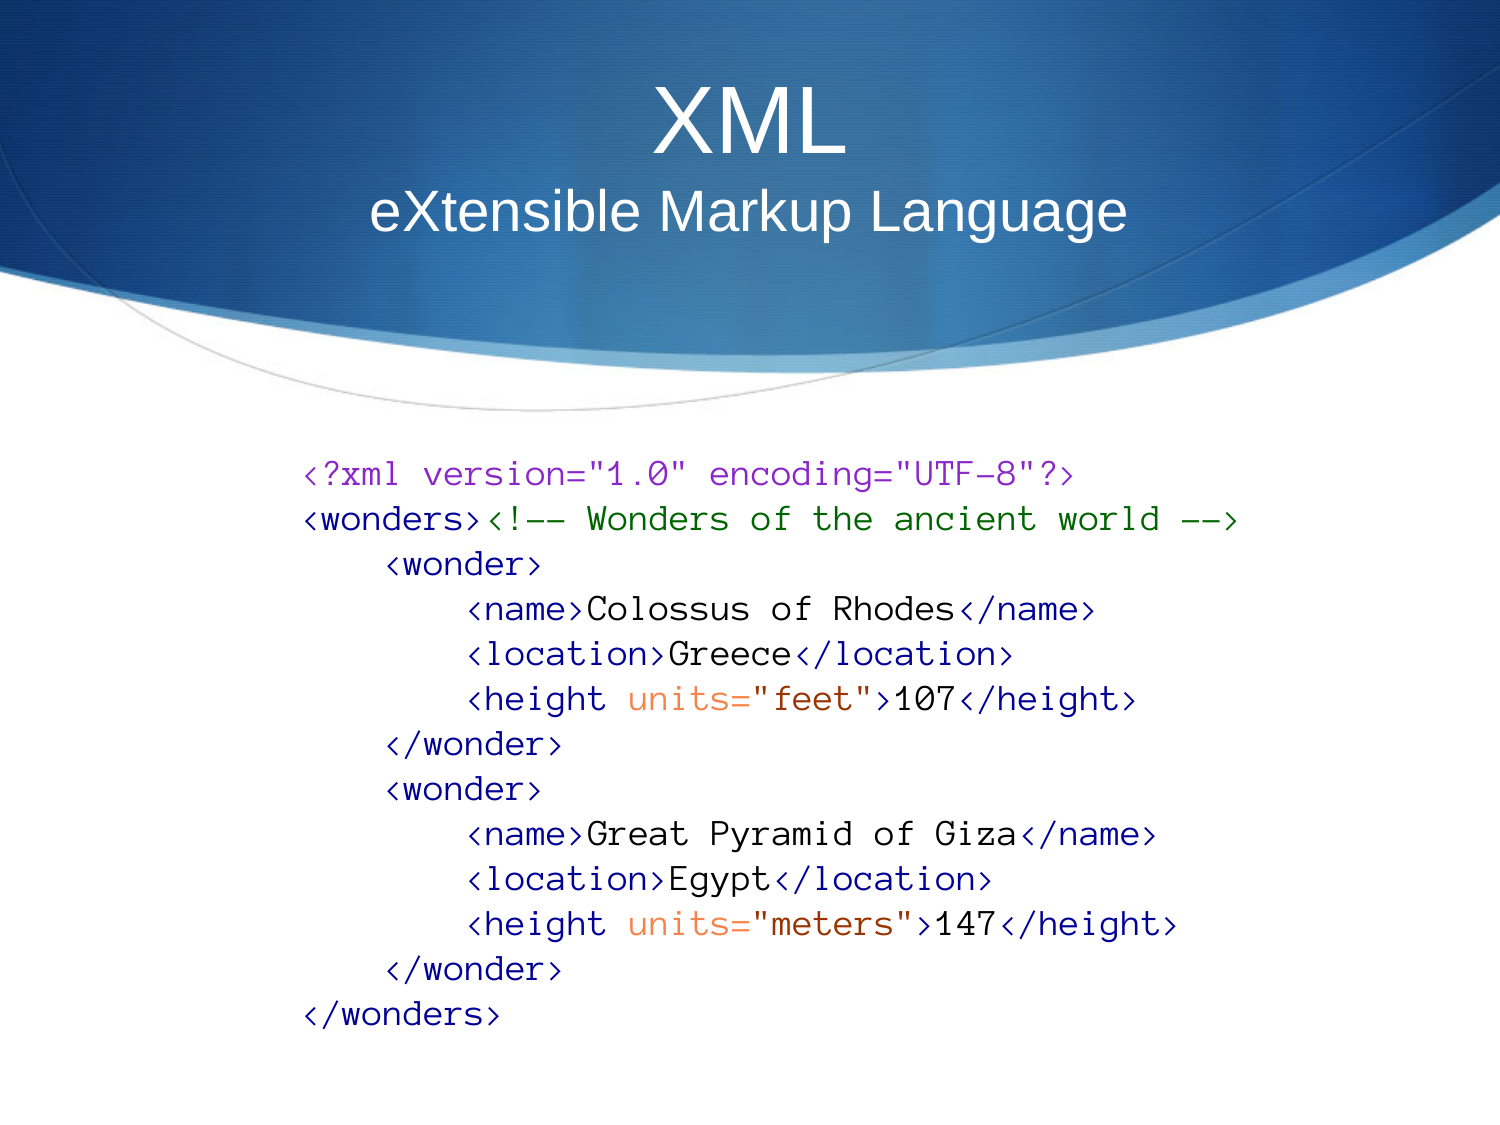

# XML eXtensible Markup Language
<?xml version="1.0" encoding="UTF-8"?>
<wonders><!-- Wonders of the ancient world -->
    <wonder>
        <name>Colossus of Rhodes</name>
        <location>Greece</location>
        <height units="feet">107</height>
    </wonder>
    <wonder>
        <name>Great Pyramid of Giza</name>
        <location>Egypt</location>
        <height units="meters">147</height>
    </wonder>
</wonders>